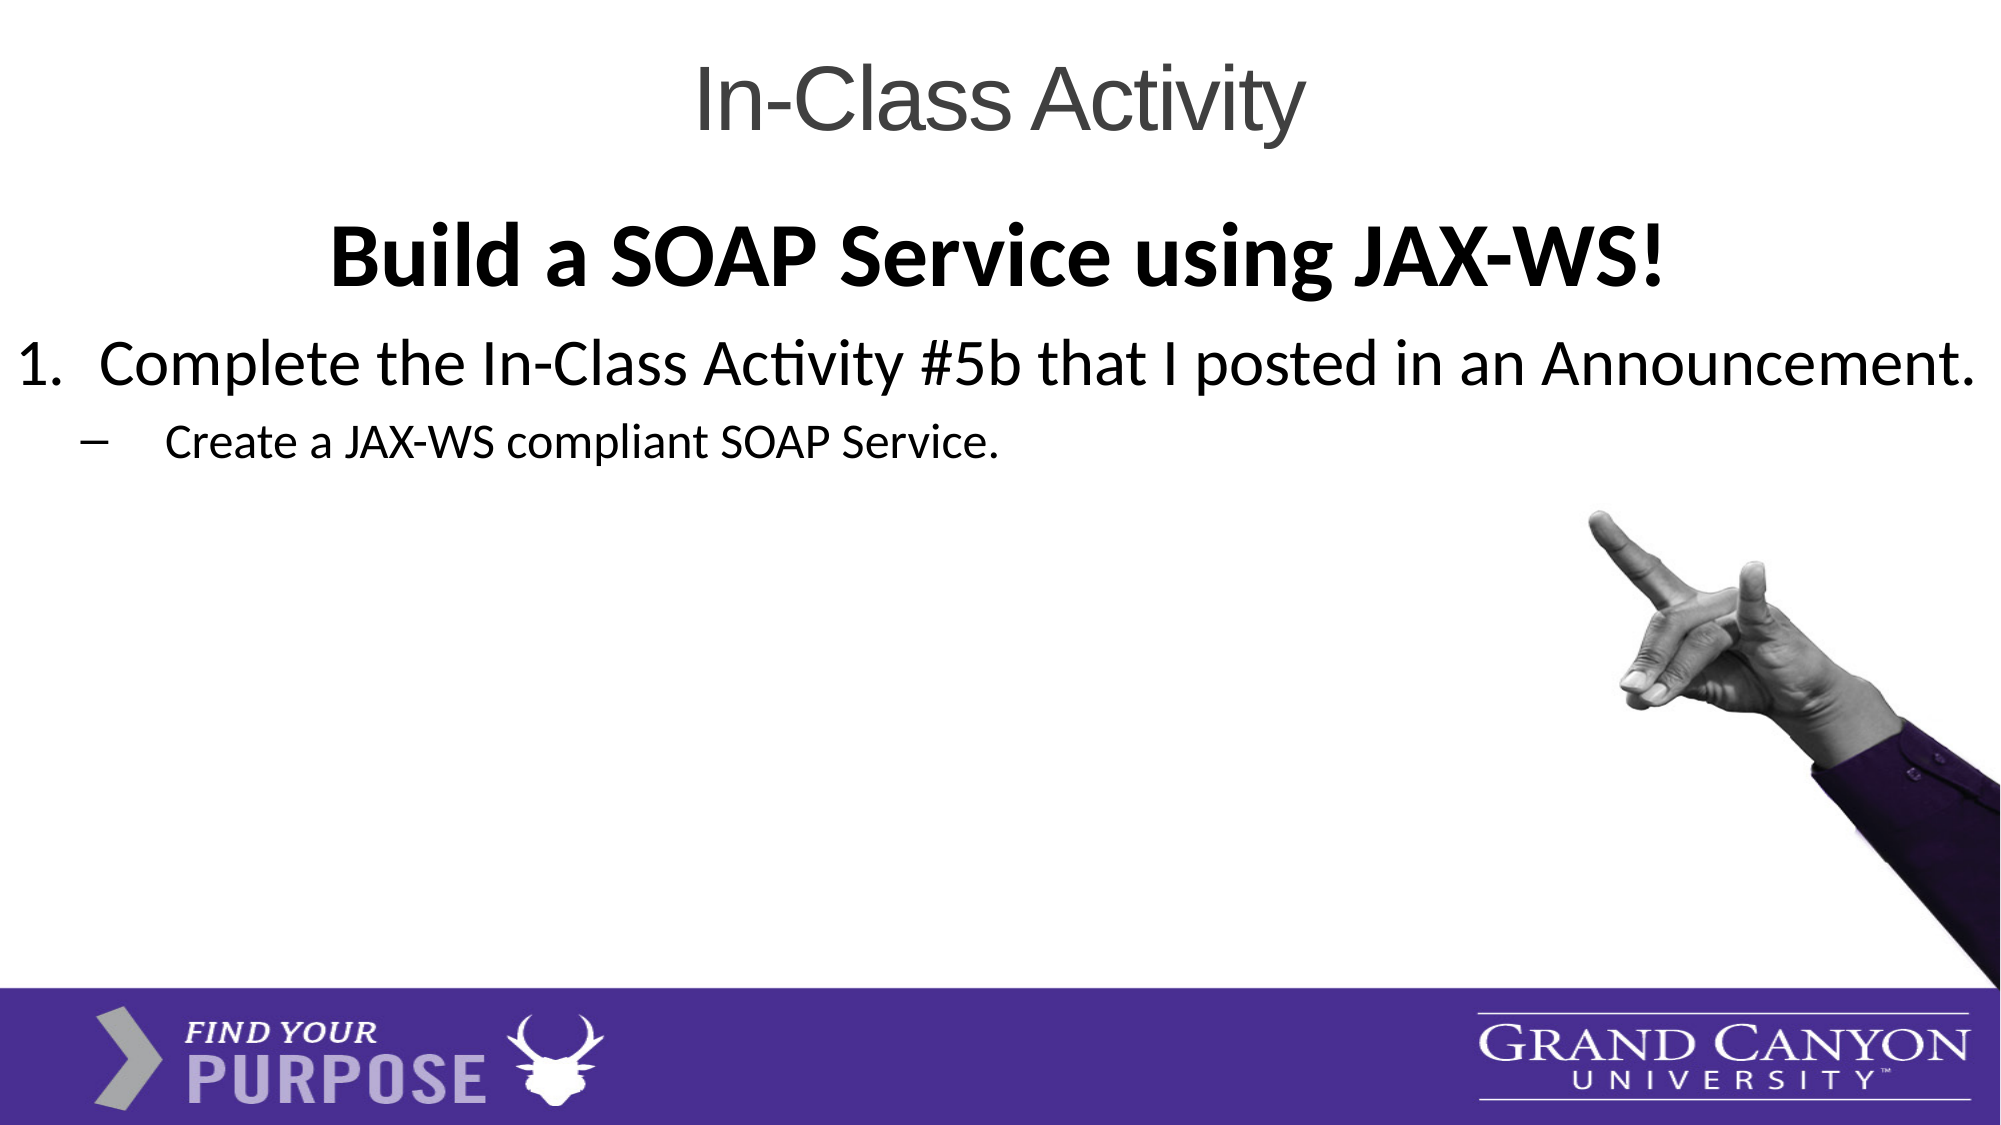

# In-Class Activity
Build a SOAP Service using JAX-WS!
Complete the In-Class Activity #5b that I posted in an Announcement.
Create a JAX-WS compliant SOAP Service.